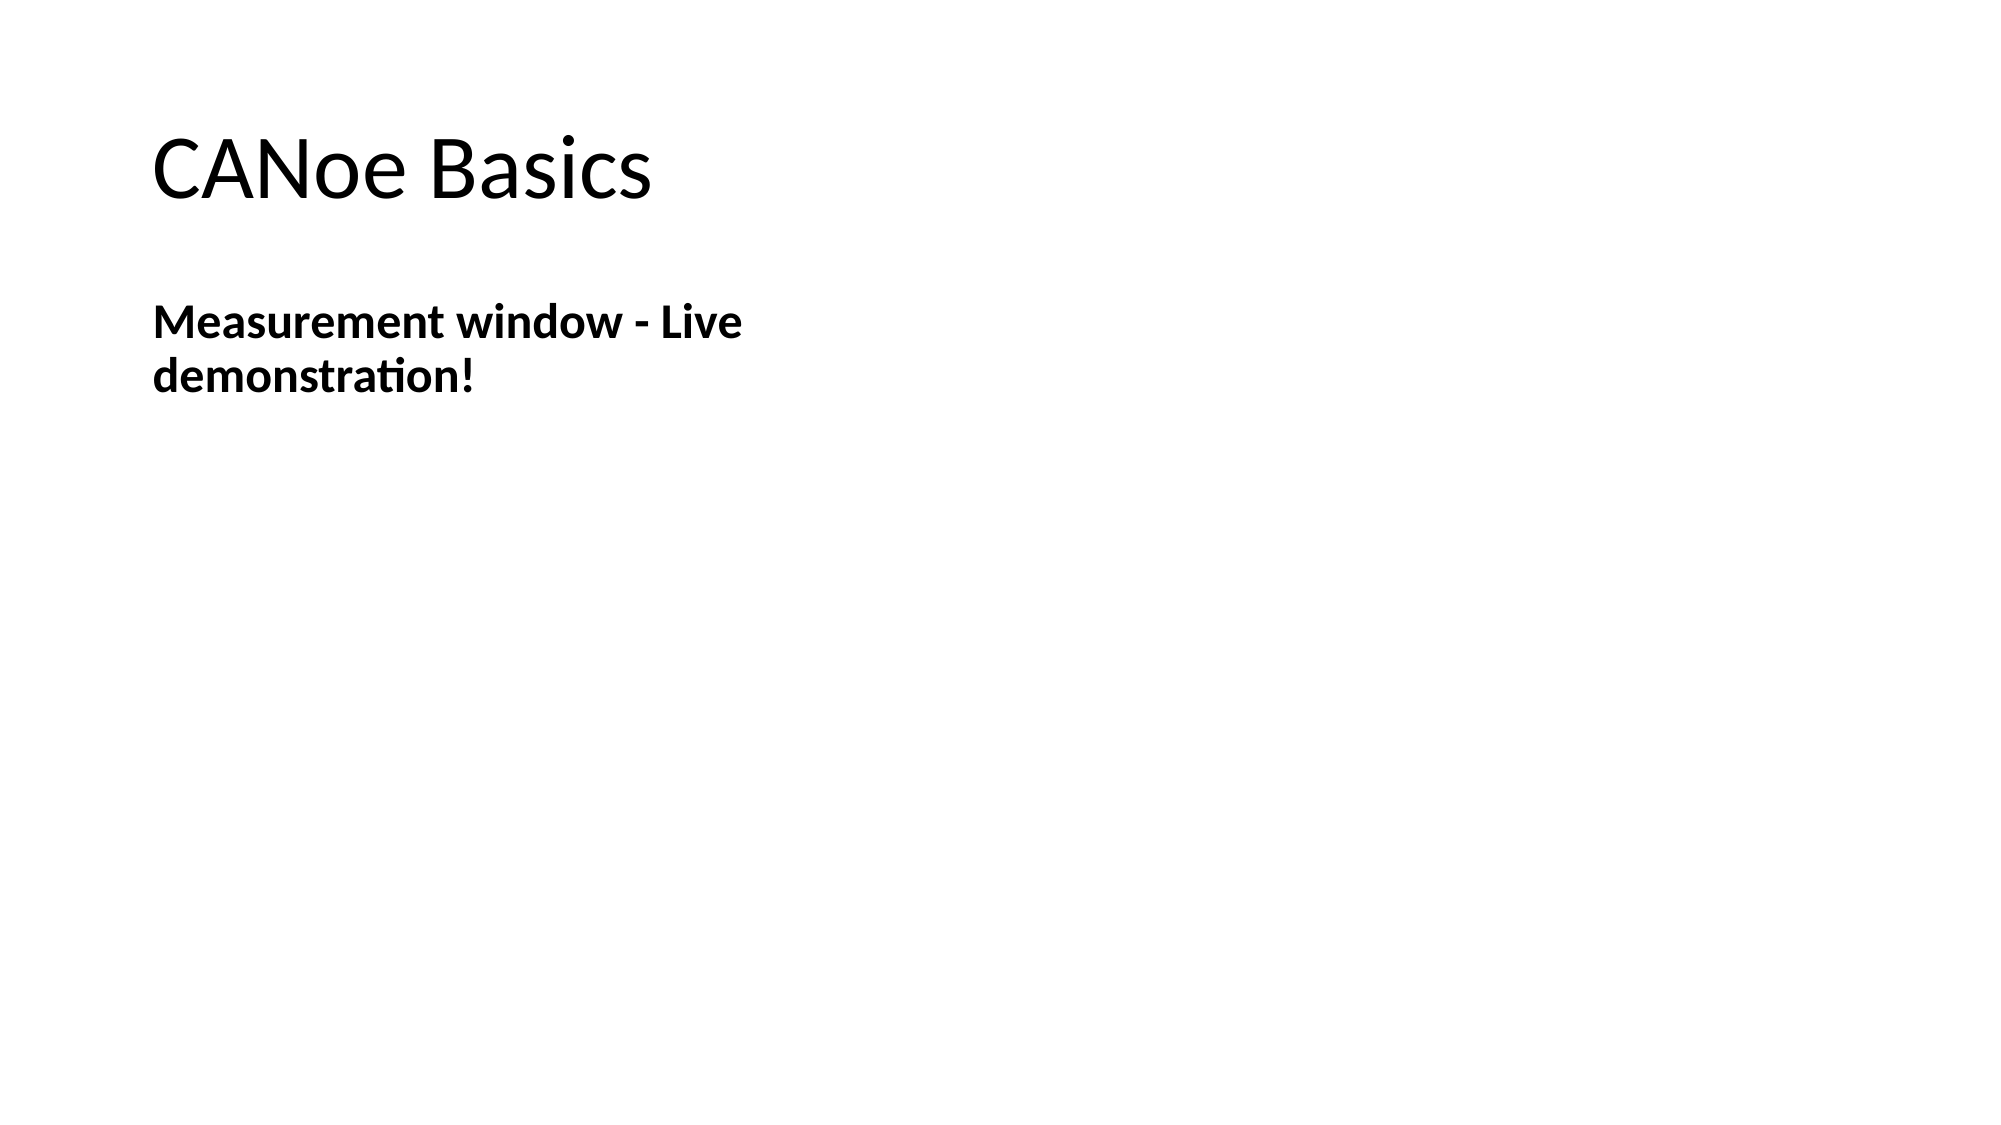

# CANoe Basics
Measurement window - Live demonstration!